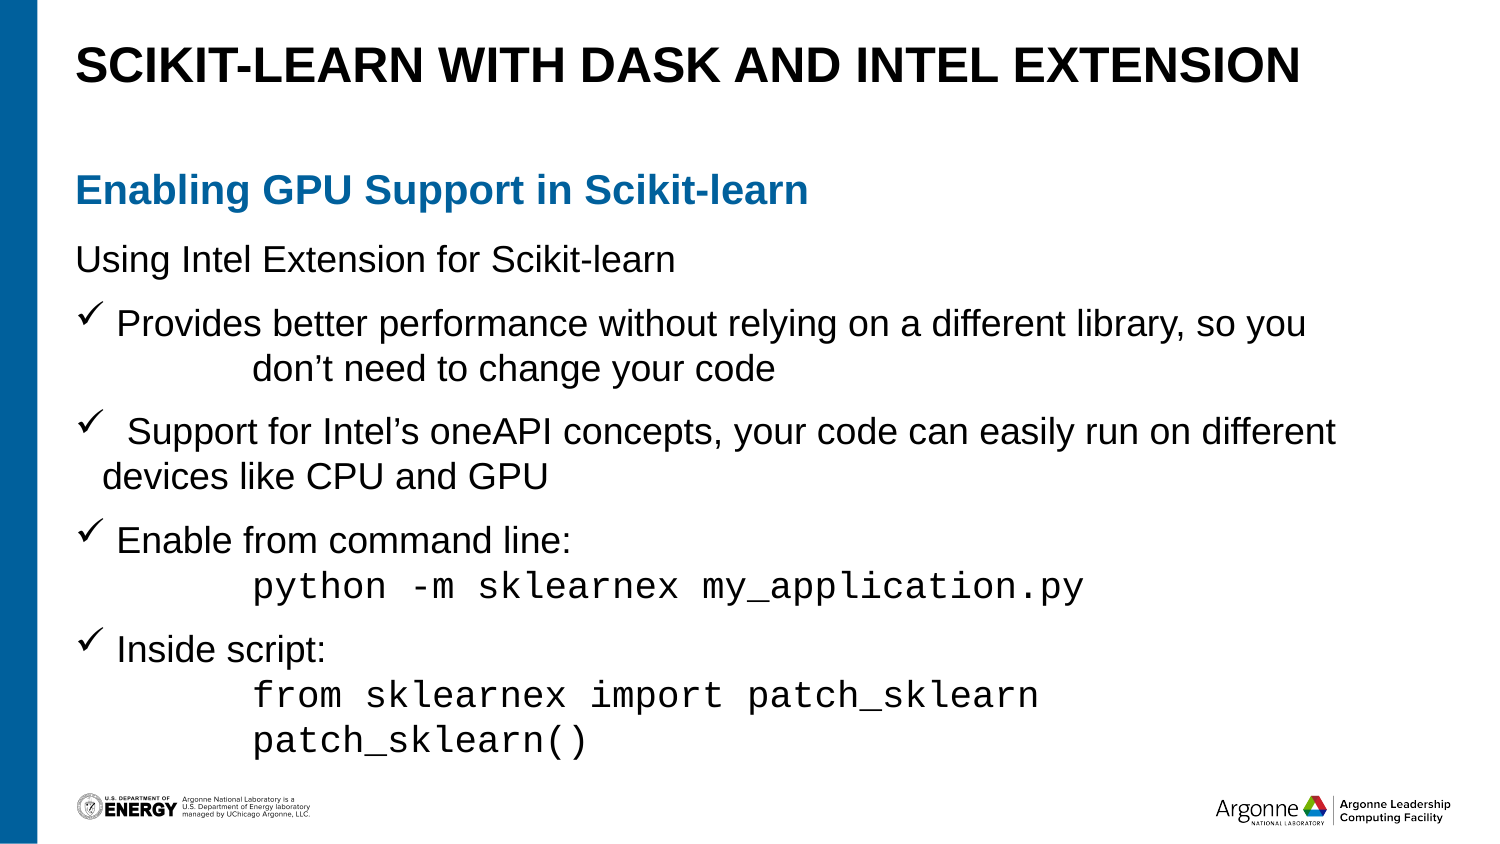

# SciKit-Learn with Dask and Intel Extension
Enabling GPU Support in Scikit-learn
Using Intel Extension for Scikit-learn
 Provides better performance without relying on a different library, so you 	don’t need to change your code
  Support for Intel’s oneAPI concepts, your code can easily run on different devices like CPU and GPU
 Enable from command line:
	python -m sklearnex my_application.py
 Inside script:
	from sklearnex import patch_sklearn
	patch_sklearn()